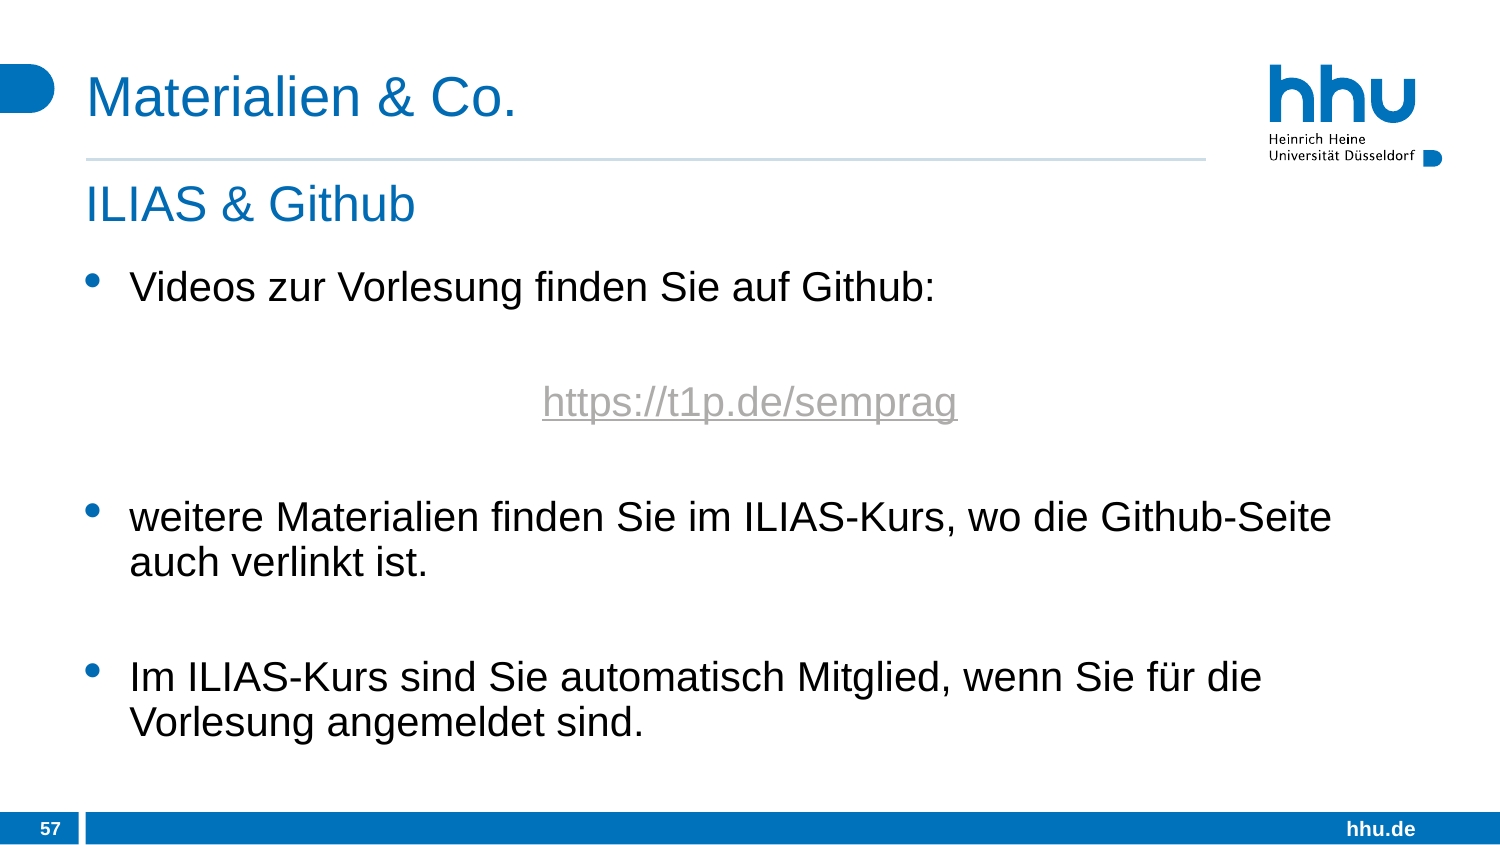

# Materialien & Co.
ILIAS & Github
Videos zur Vorlesung finden Sie auf Github:

https://t1p.de/semprag

weitere Materialien finden Sie im ILIAS-Kurs, wo die Github-Seite auch verlinkt ist.

Im ILIAS-Kurs sind Sie automatisch Mitglied, wenn Sie für die Vorlesung angemeldet sind.
57